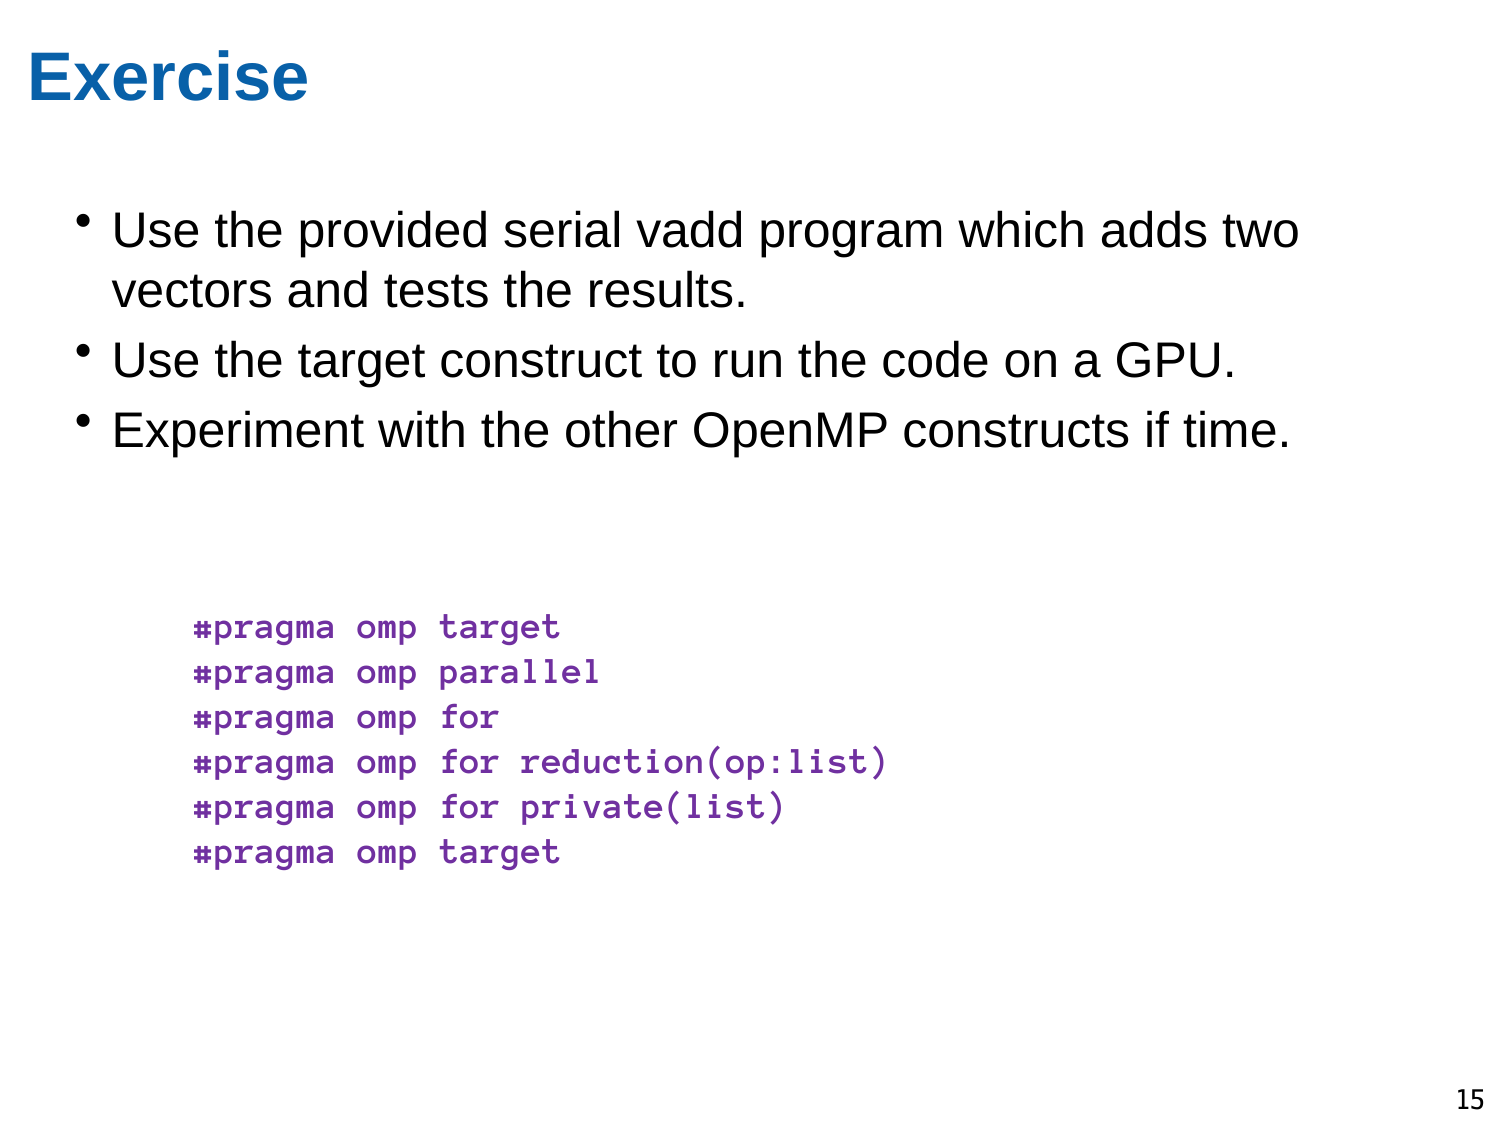

# Exercise
Use the provided serial vadd program which adds two vectors and tests the results.
Use the target construct to run the code on a GPU.
Experiment with the other OpenMP constructs if time.

#pragma omp target
#pragma omp parallel
#pragma omp for
#pragma omp for reduction(op:list)
#pragma omp for private(list)
#pragma omp target
15